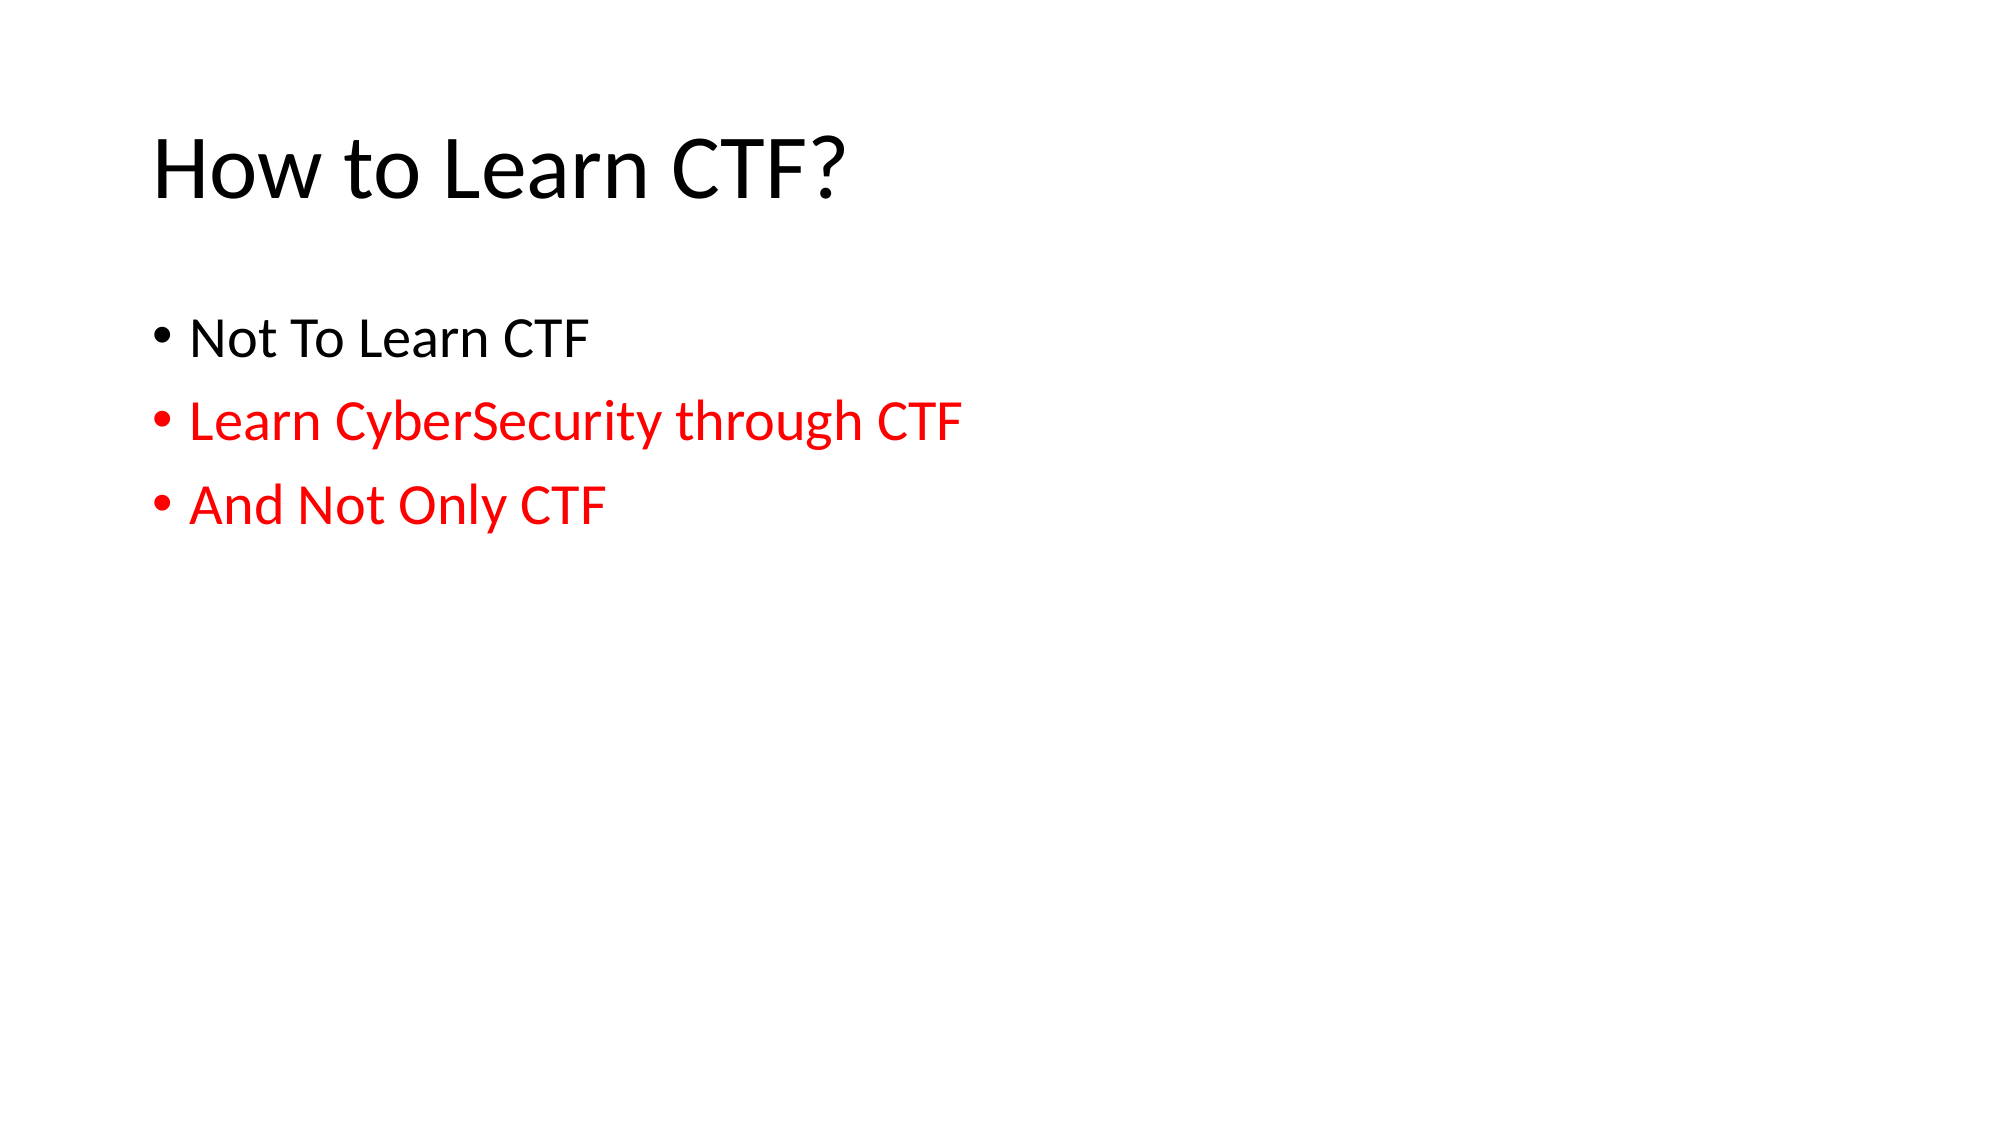

# How to Learn CTF?
Not To Learn CTF
Learn CyberSecurity through CTF
And Not Only CTF